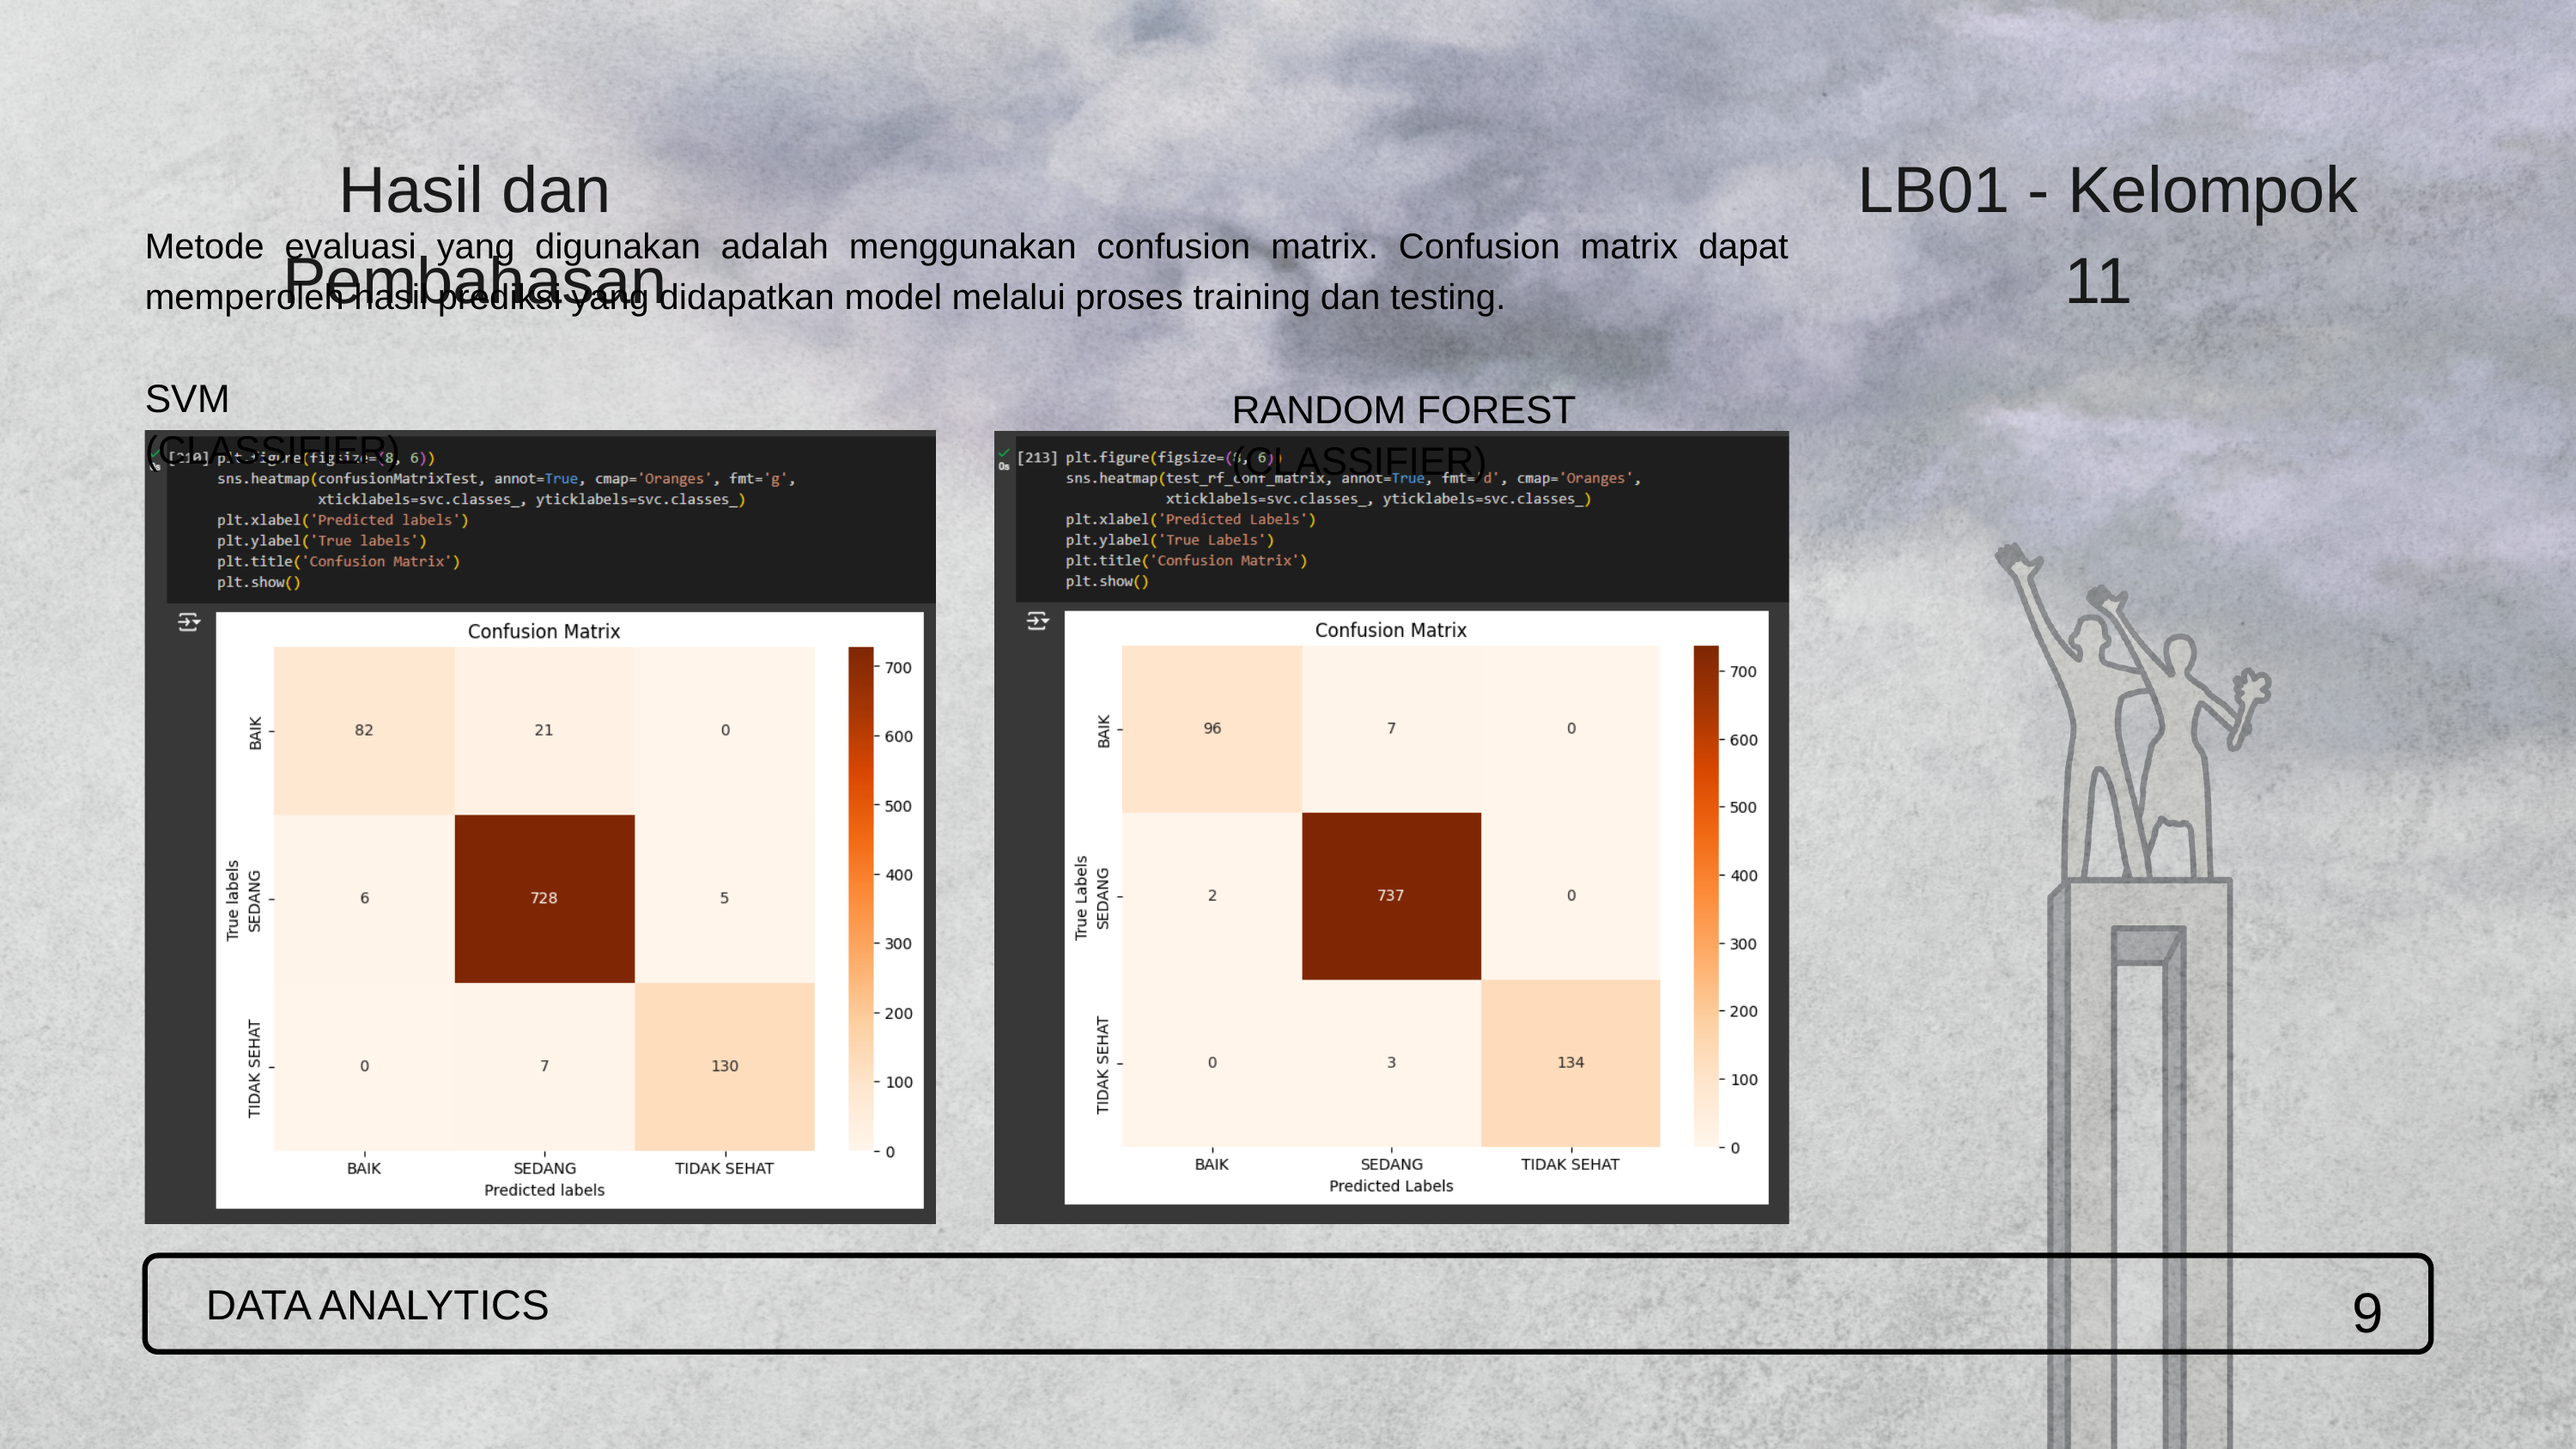

Hasil dan Pembahasan
LB01 - Kelompok 11
Metode evaluasi yang digunakan adalah menggunakan confusion matrix. Confusion matrix dapat memperoleh hasil prediksi yang didapatkan model melalui proses training dan testing.
SVM (CLASSIFIER)
RANDOM FOREST (CLASSIFIER)

9
DATA ANALYTICS